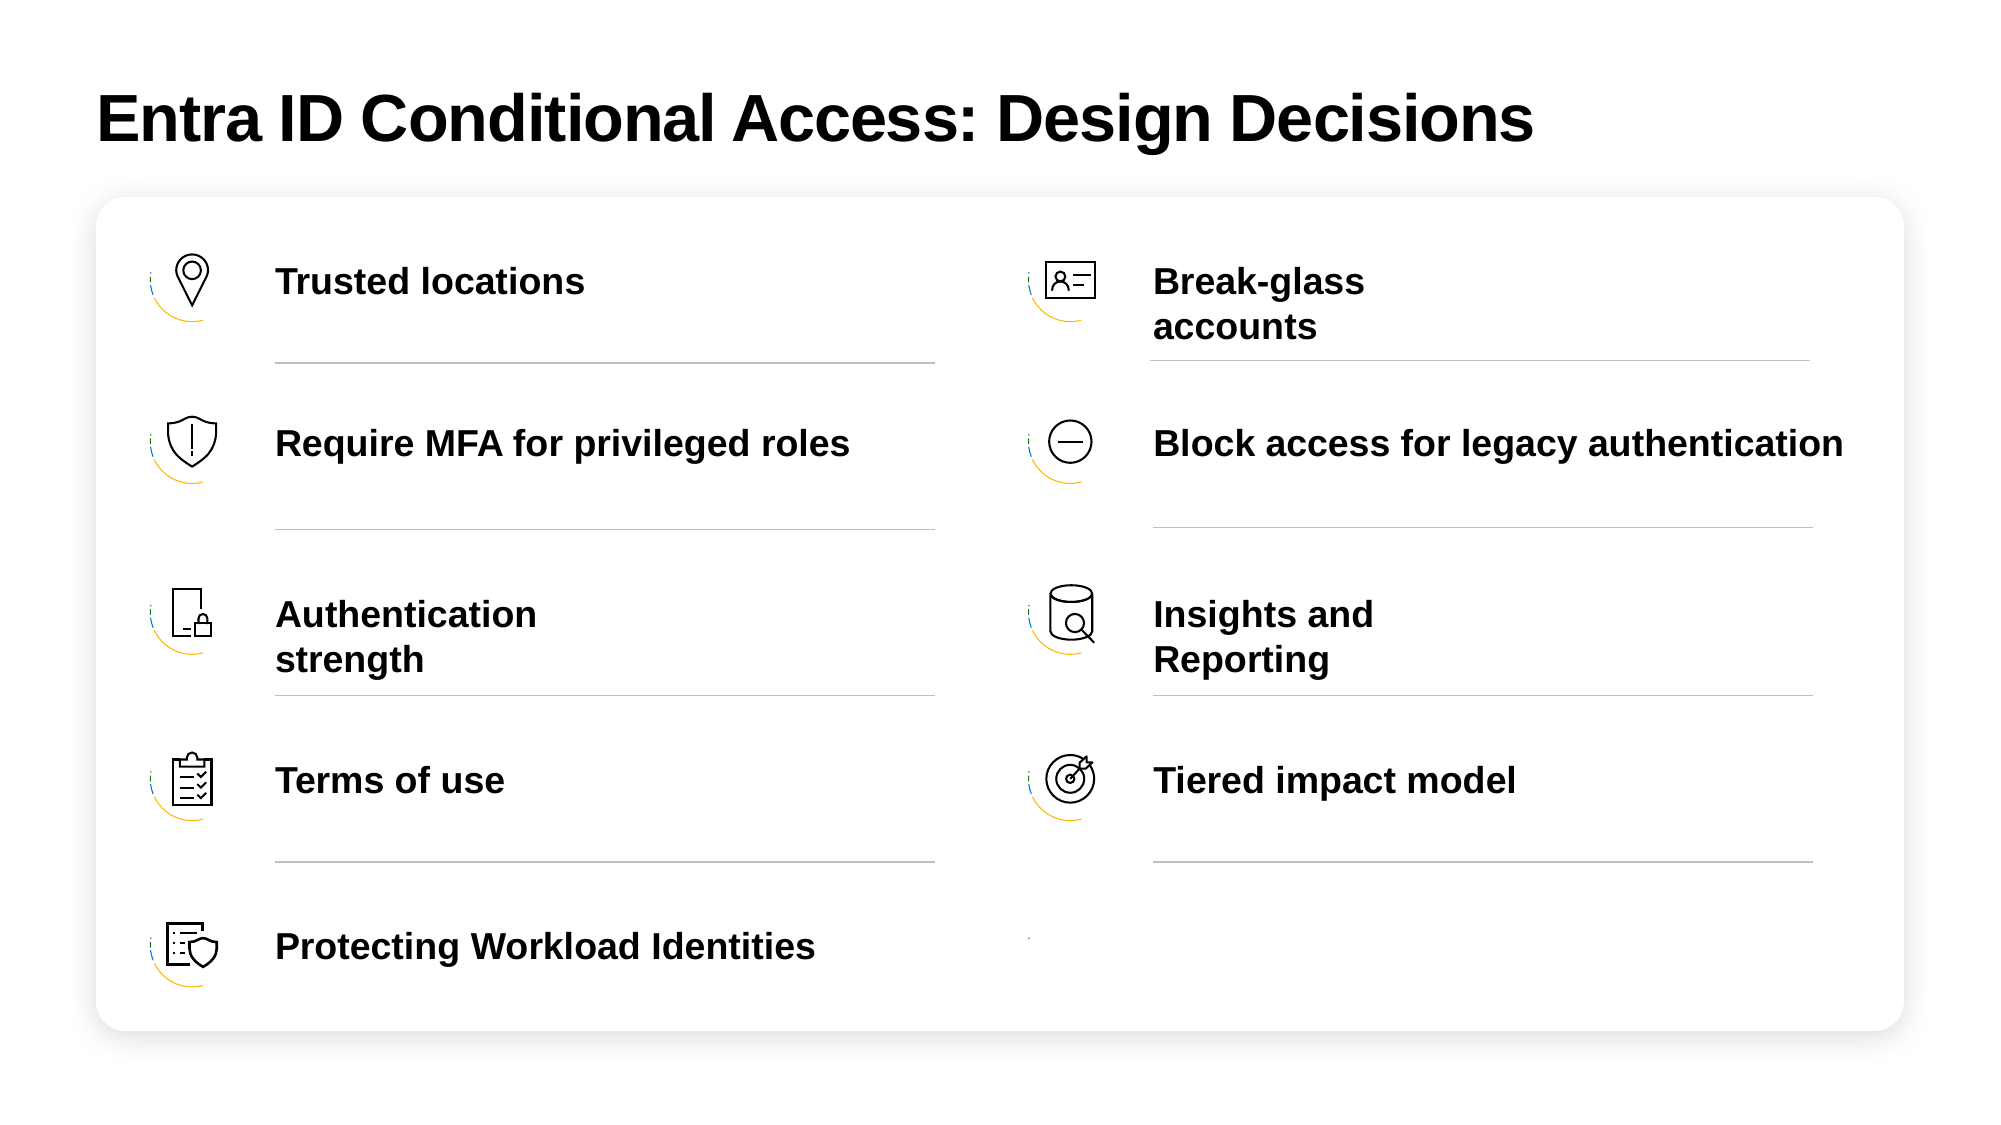

# Entra ID Conditional Access: Design Decisions

Trusted locations
Break-glass accounts

Require MFA for privileged roles
Block access for legacy authentication

Authentication strength
Insights and Reporting

Terms of use
Tiered impact model
Protecting Workload Identities